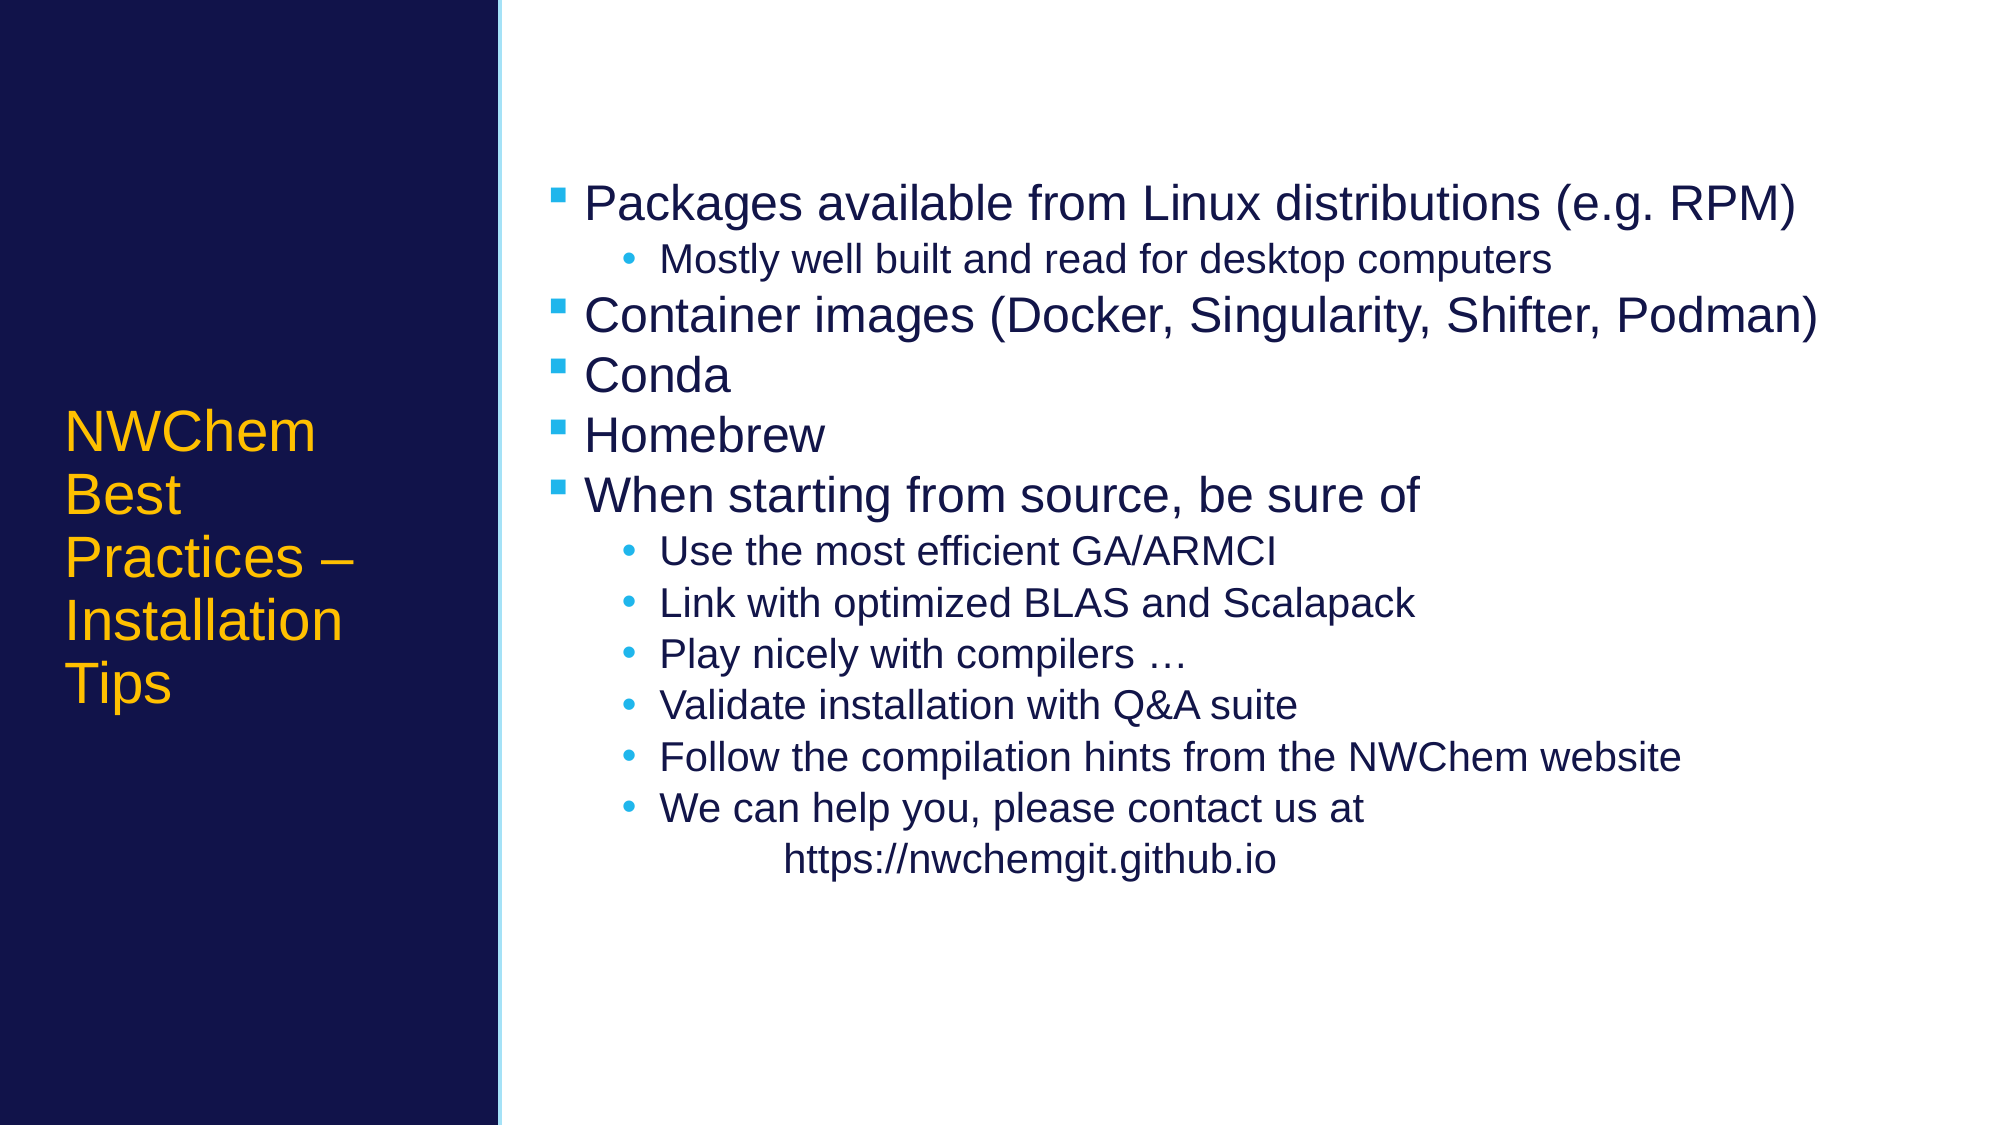

# NWChem Best Practices – Installation Tips

Packages available from Linux distributions (e.g. RPM)
Mostly well built and read for desktop computers
Container images (Docker, Singularity, Shifter, Podman)
Conda
Homebrew
When starting from source, be sure of
Use the most efficient GA/ARMCI
Link with optimized BLAS and Scalapack
Play nicely with compilers …
Validate installation with Q&A suite
Follow the compilation hints from the NWChem website
We can help you, please contact us at
	 https://nwchemgit.github.io